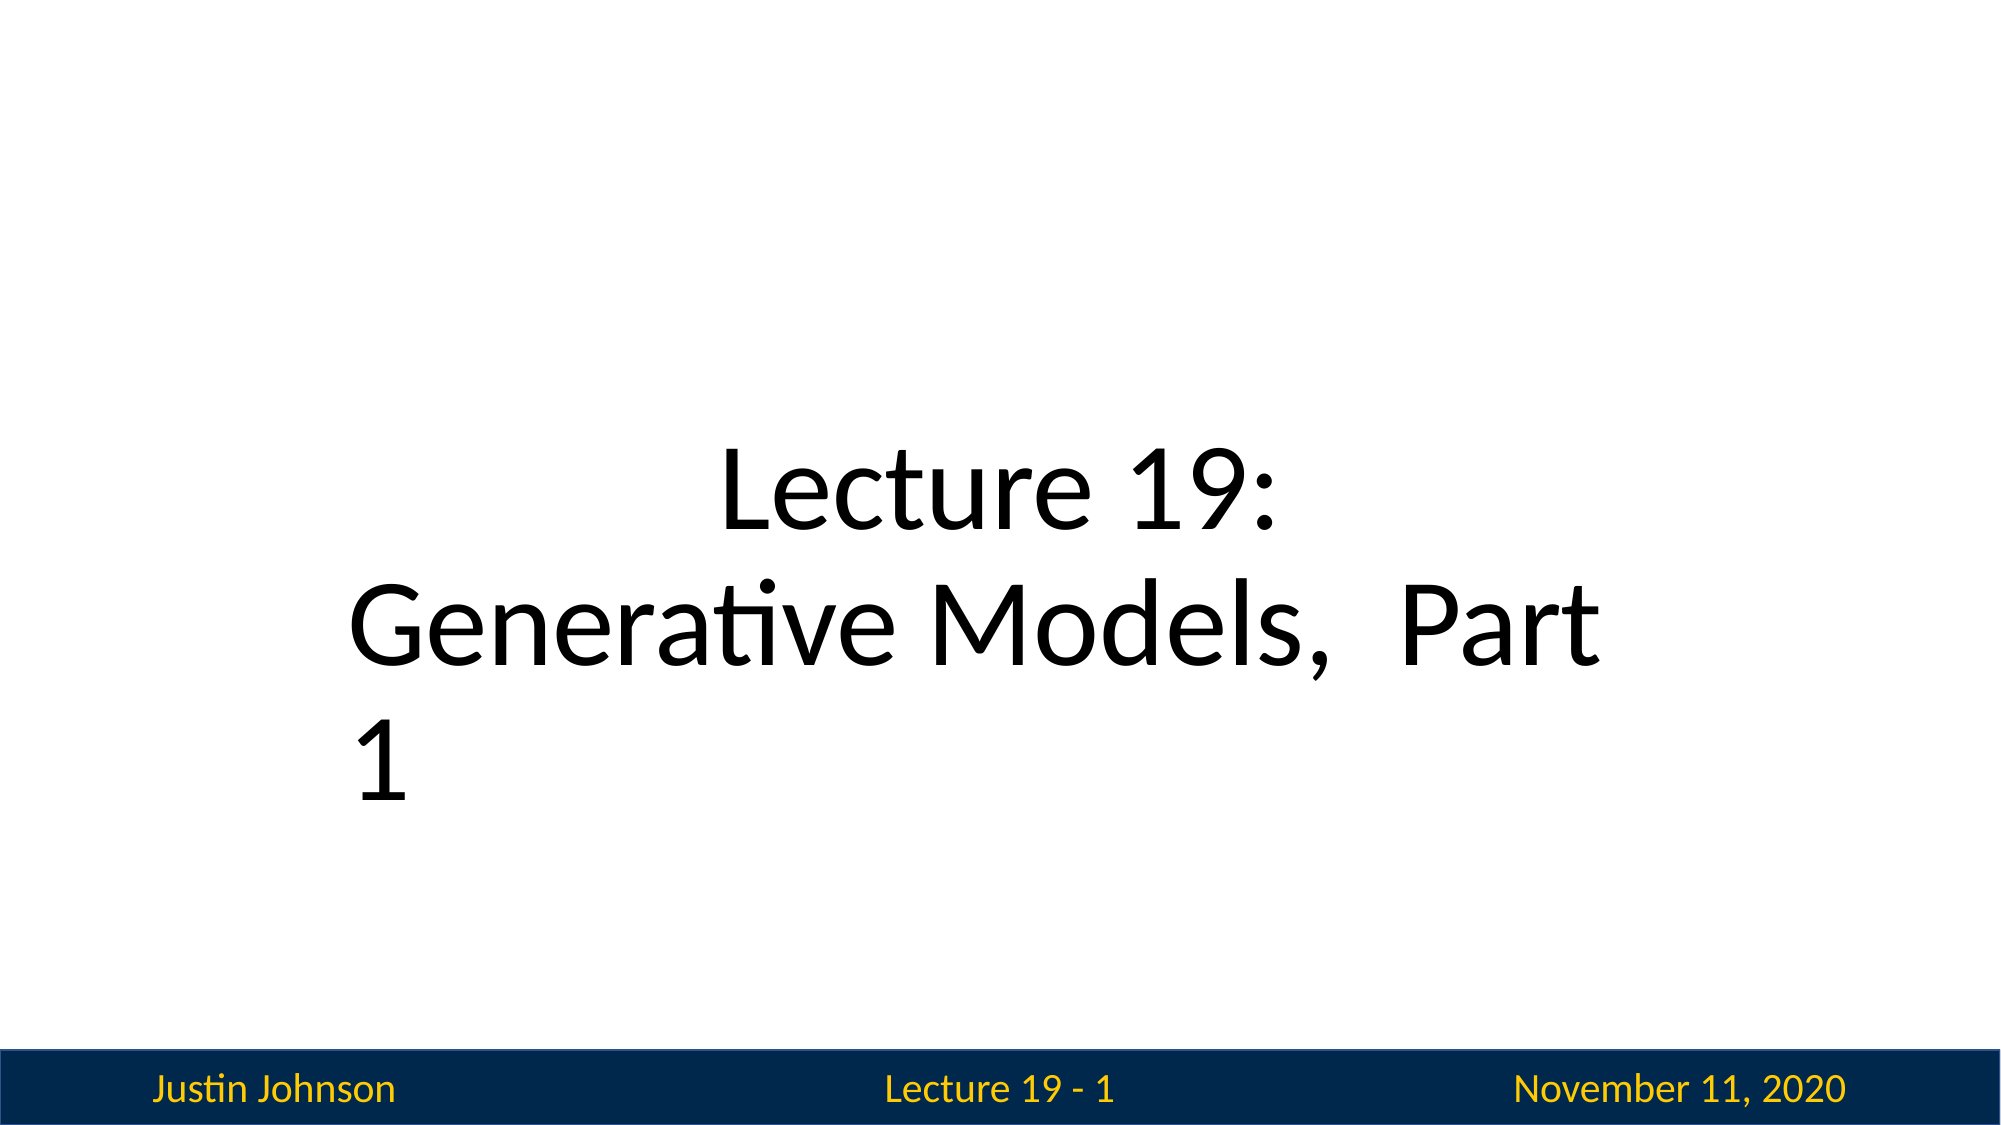

# Lecture 19:  Generative Models,	Part 1
Justin Johnson
November 11, 2020
Lecture 19 - 1